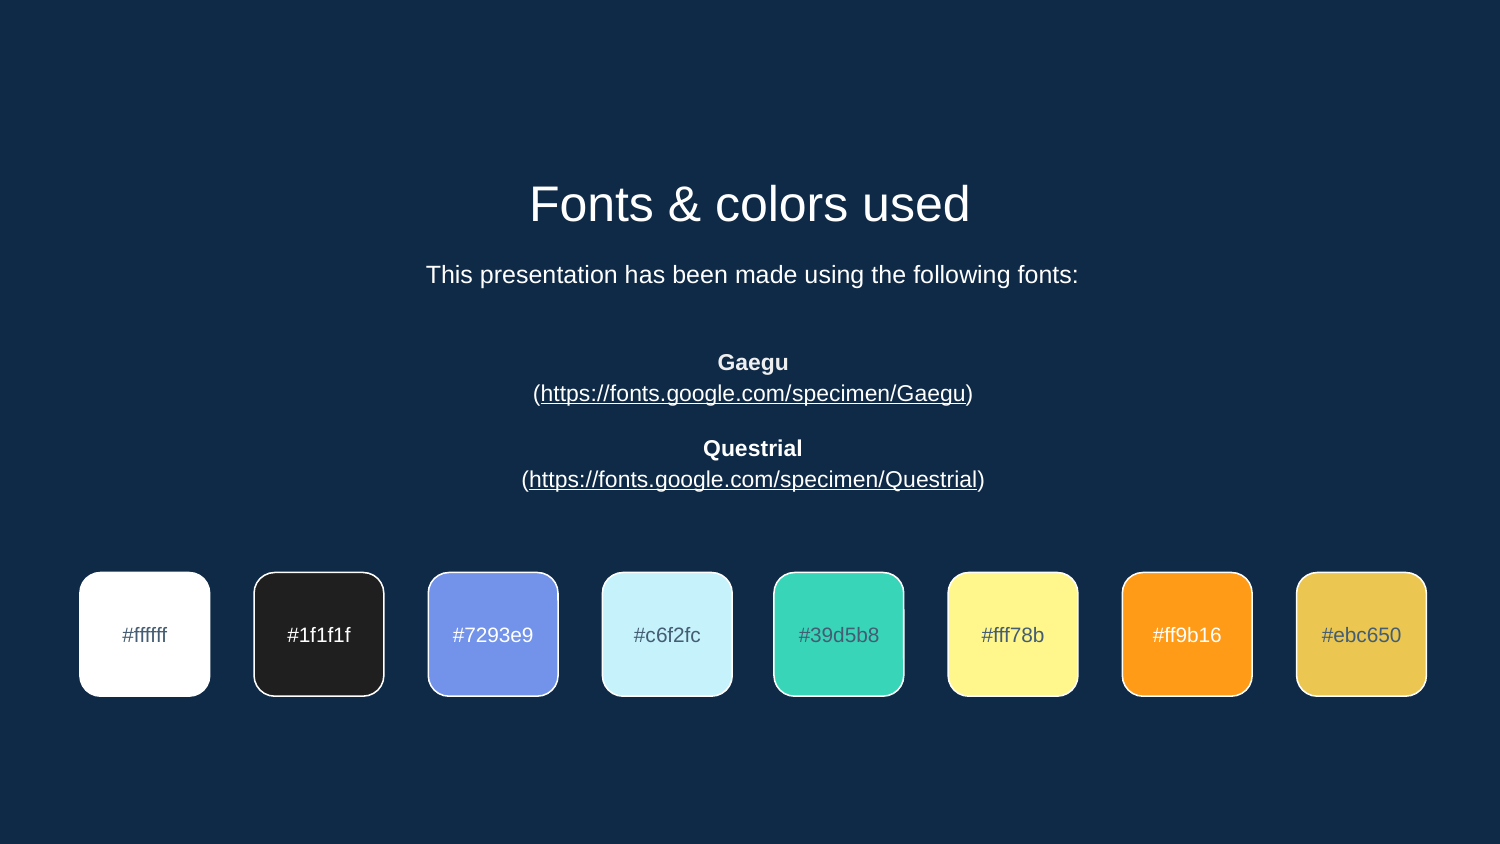

Fonts & colors used
This presentation has been made using the following fonts:

Gaegu
(https://fonts.google.com/specimen/Gaegu)

Questrial
(https://fonts.google.com/specimen/Questrial)

#ffffff
#1f1f1f
#7293e9
#c6f2fc

#39d5b8
#fff78b
#ff9b16

#ebc650